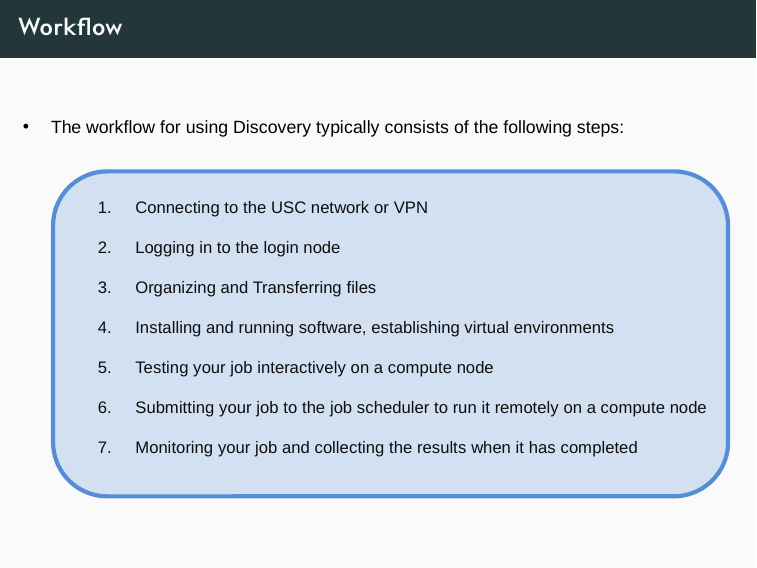

# Workflow
The workflow for using Discovery typically consists of the following steps:

Connecting to the USC network or VPN

Logging in to the login node

Organizing and Transferring files
Installing and running software, establishing virtual environments

Testing your job interactively on a compute node

Submitting your job to the job scheduler to run it remotely on a compute node

Monitoring your job and collecting the results when it has completed